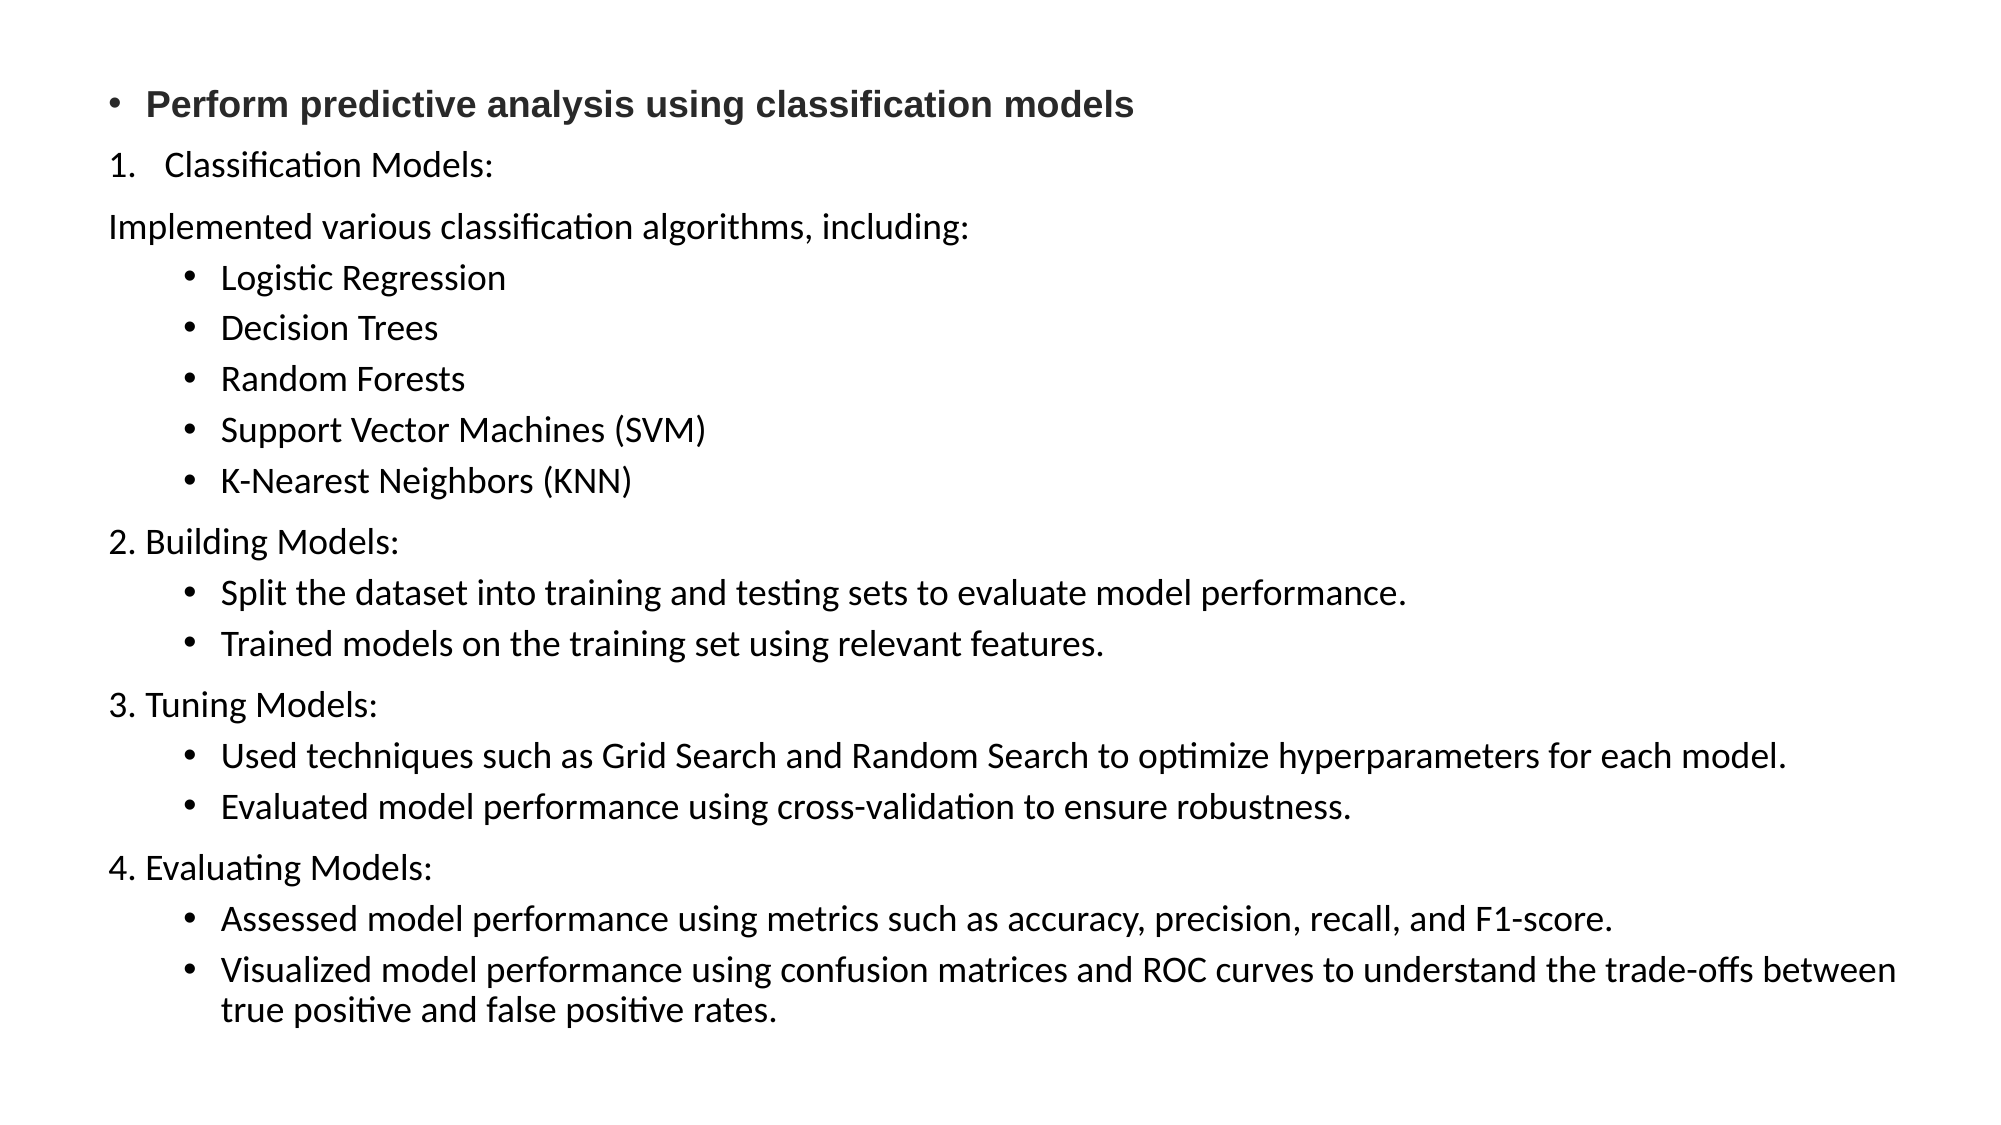

Perform predictive analysis using classification models
Classification Models:
Implemented various classification algorithms, including:
Logistic Regression
Decision Trees
Random Forests
Support Vector Machines (SVM)
K-Nearest Neighbors (KNN)
2. Building Models:
Split the dataset into training and testing sets to evaluate model performance.
Trained models on the training set using relevant features.
3. Tuning Models:
Used techniques such as Grid Search and Random Search to optimize hyperparameters for each model.
Evaluated model performance using cross-validation to ensure robustness.
4. Evaluating Models:
Assessed model performance using metrics such as accuracy, precision, recall, and F1-score.
Visualized model performance using confusion matrices and ROC curves to understand the trade-offs between true positive and false positive rates.